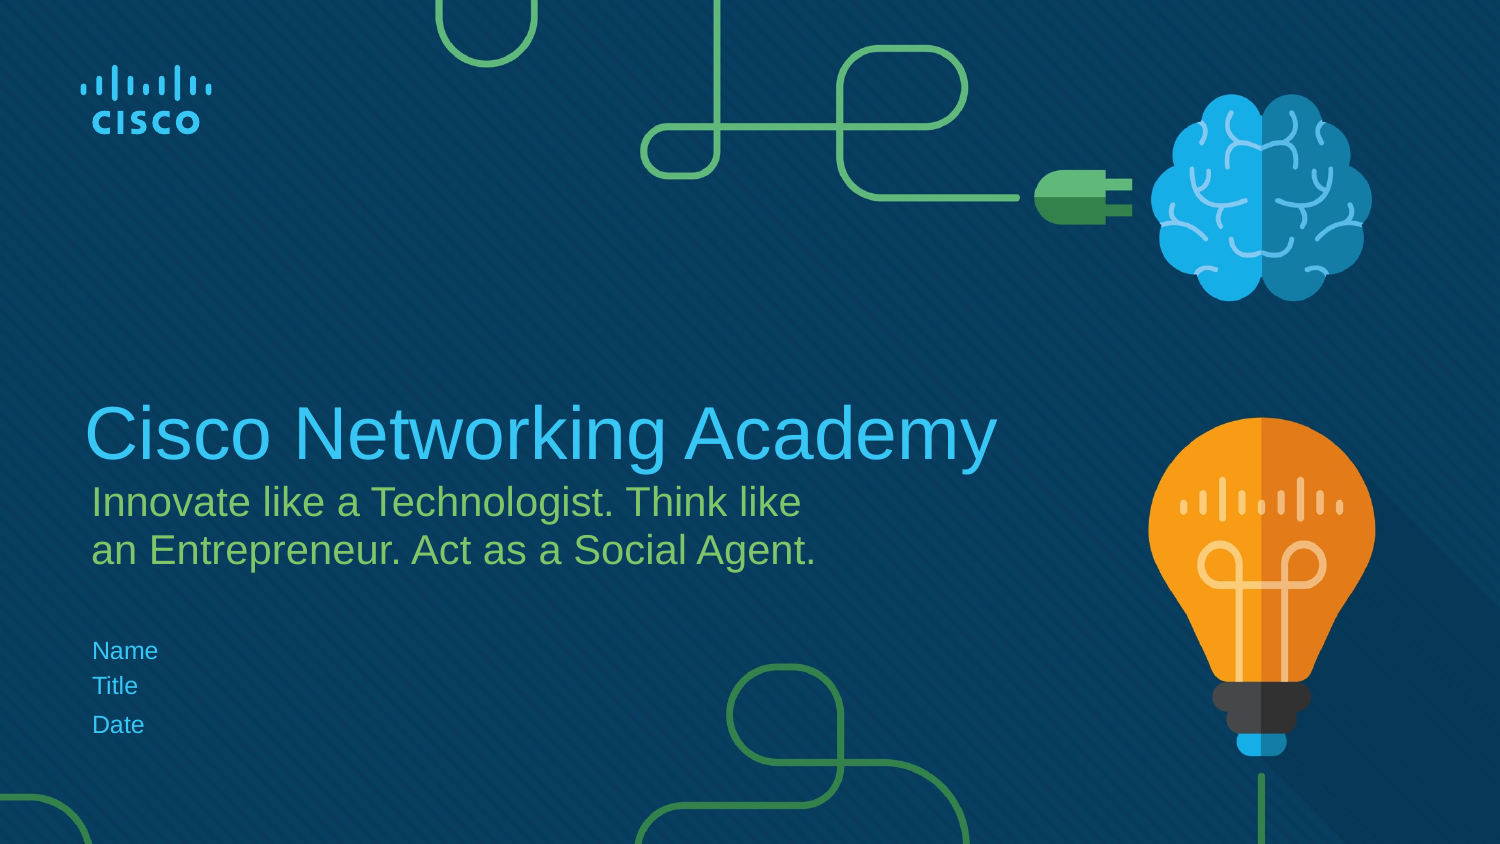

# Cisco Networking Academy
Innovate like a Technologist. Think like
an Entrepreneur. Act as a Social Agent.
Name
Title
Date